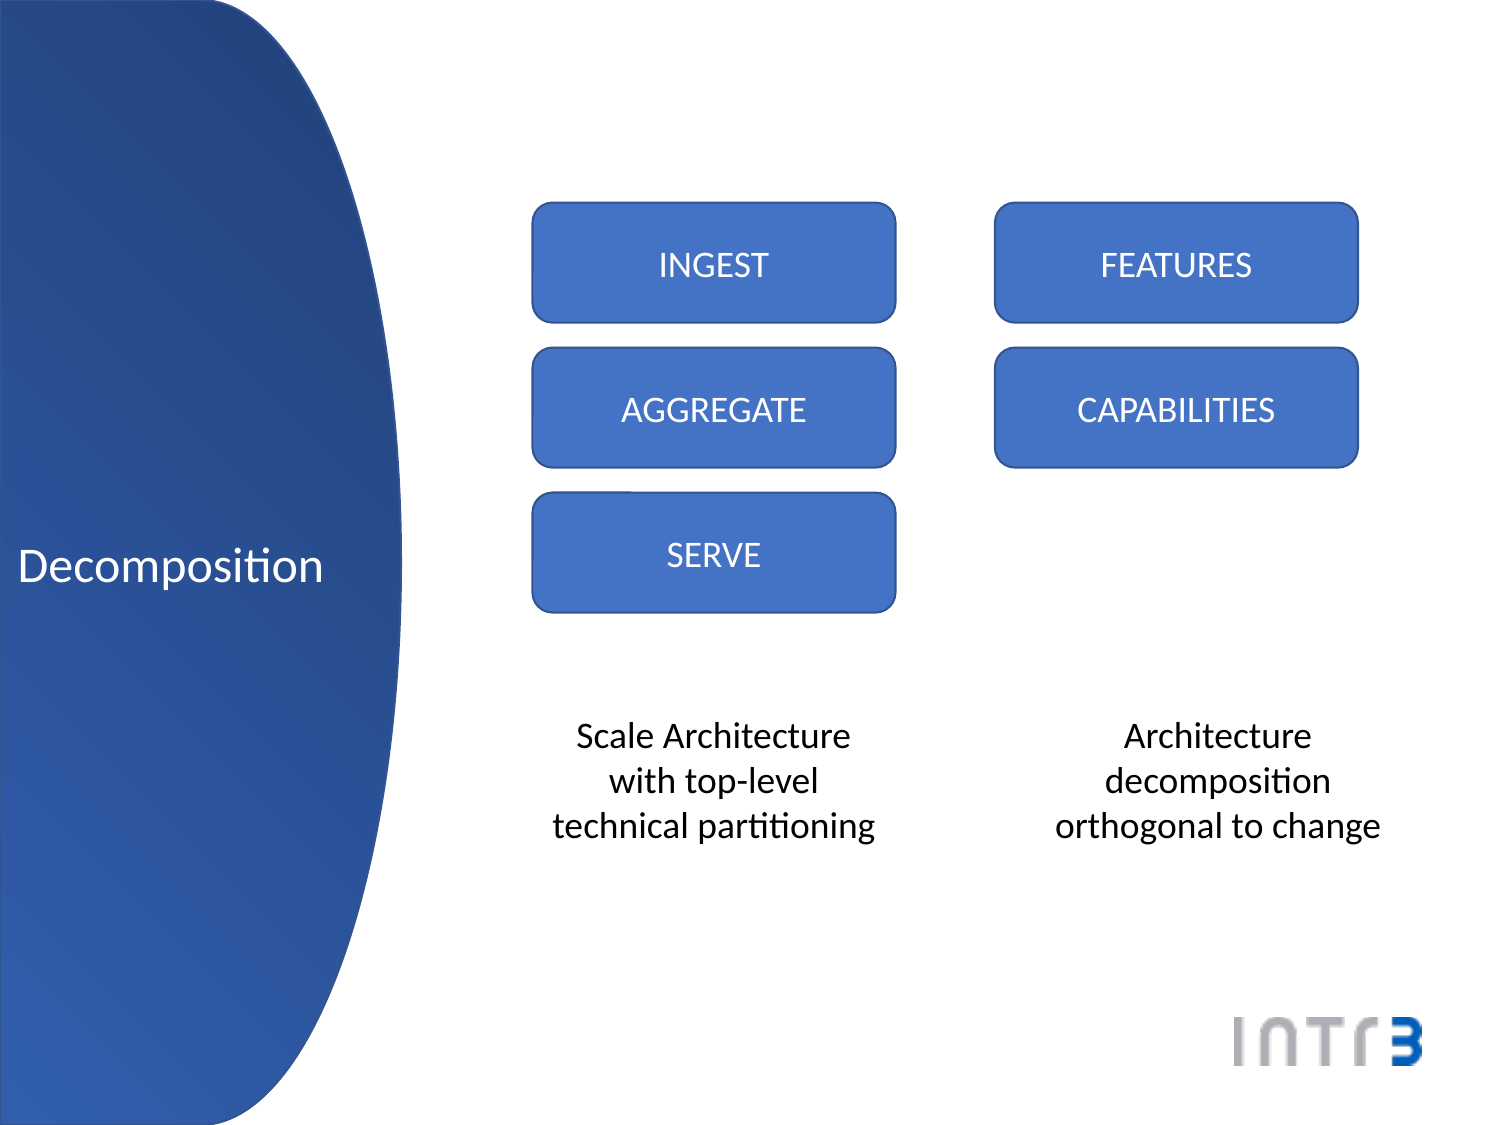

Decomposition
INGEST
FEATURES
Failure Symptoms
AGGREGATE
CAPABILITIES
SERVE
Scale Architecture with top-level technical partitioning
Architecture decomposition orthogonal to change